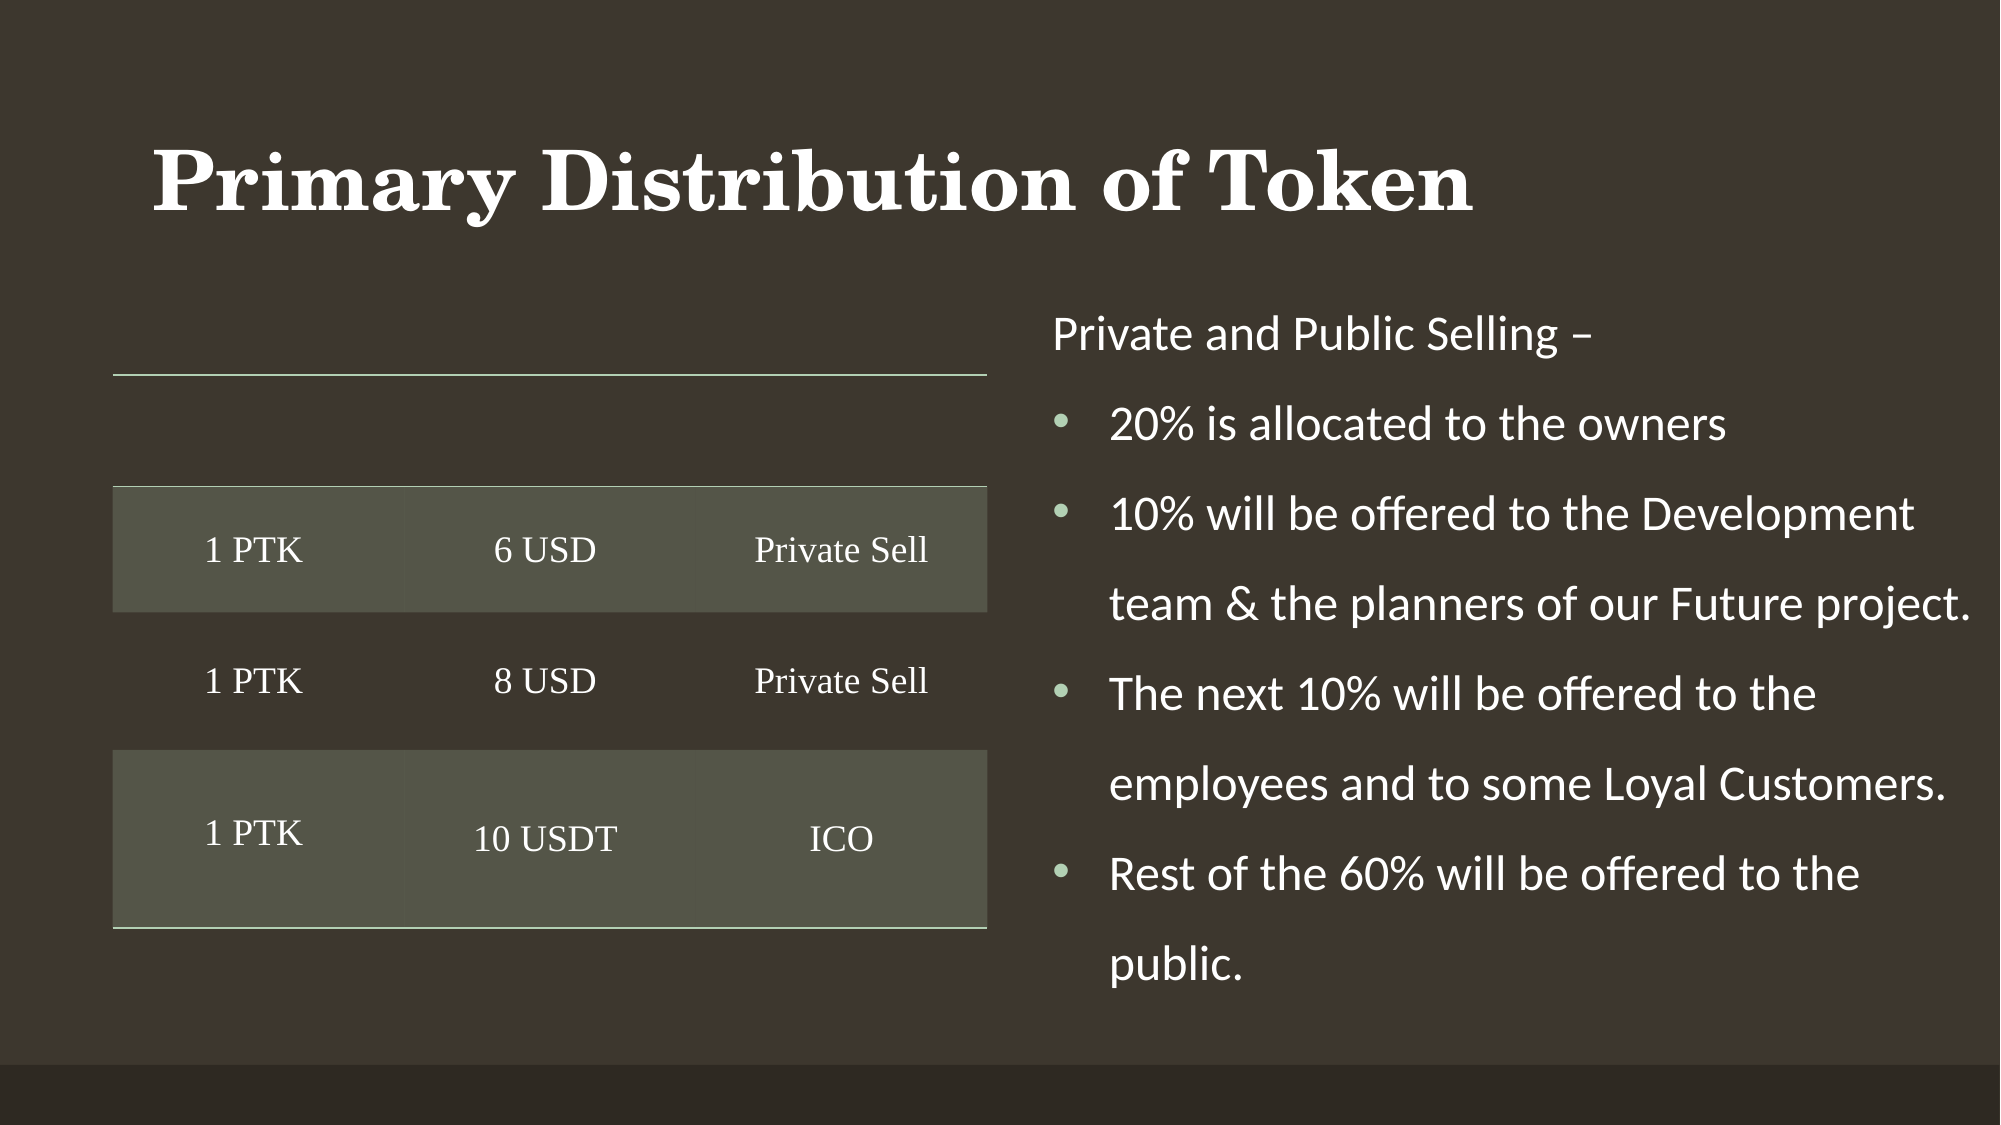

# Primary Distribution of Token
Private and Public Selling –
20% is allocated to the owners
10% will be offered to the Development team & the planners of our Future project.
The next 10% will be offered to the employees and to some Loyal Customers.
Rest of the 60% will be offered to the public.

|  |  |  |
| --- | --- | --- |
| 1 PTK | 6 USD | Private Sell |
| 1 PTK | 8 USD | Private Sell |
| 1 PTK | 10 USDT | ICO |